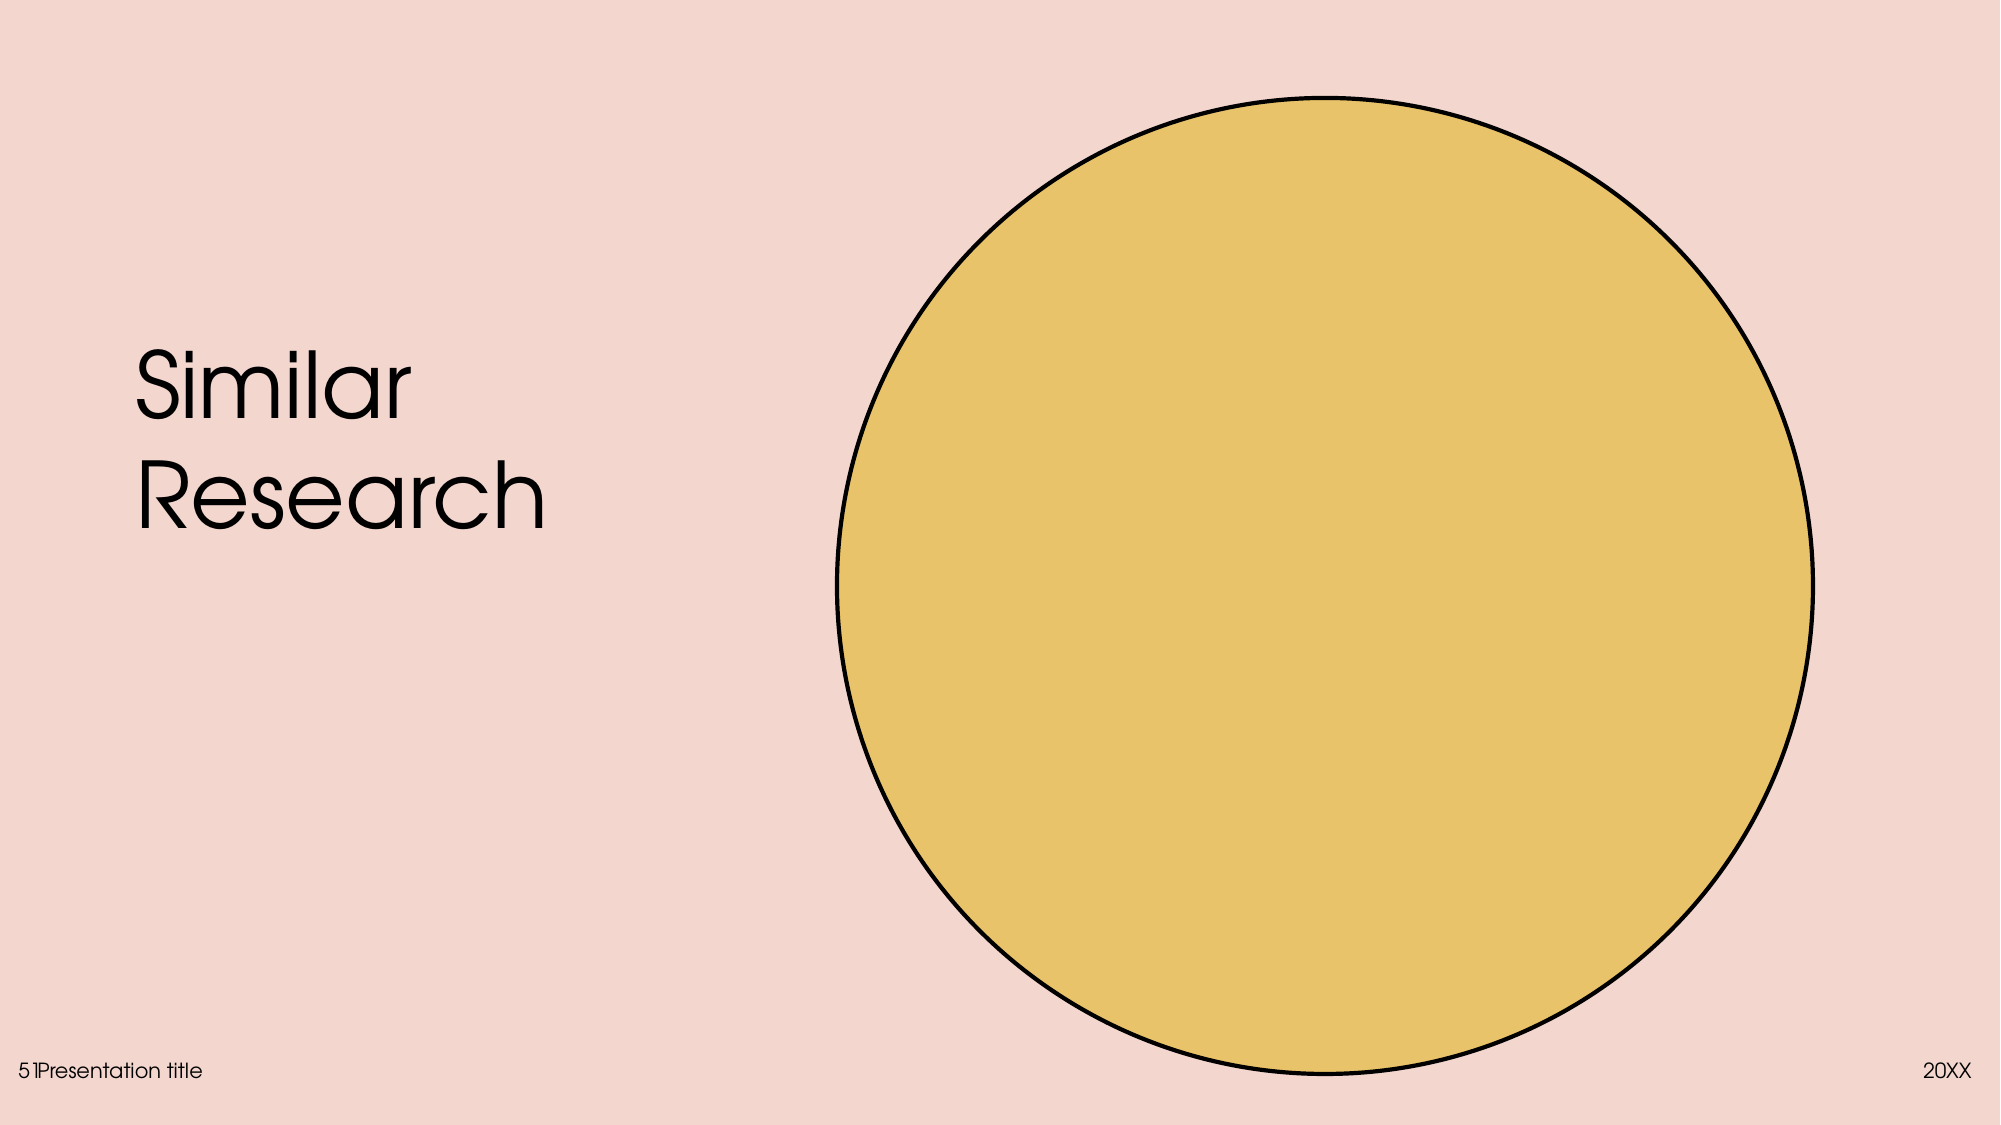

# Similar Research

51
Presentation title
20XX